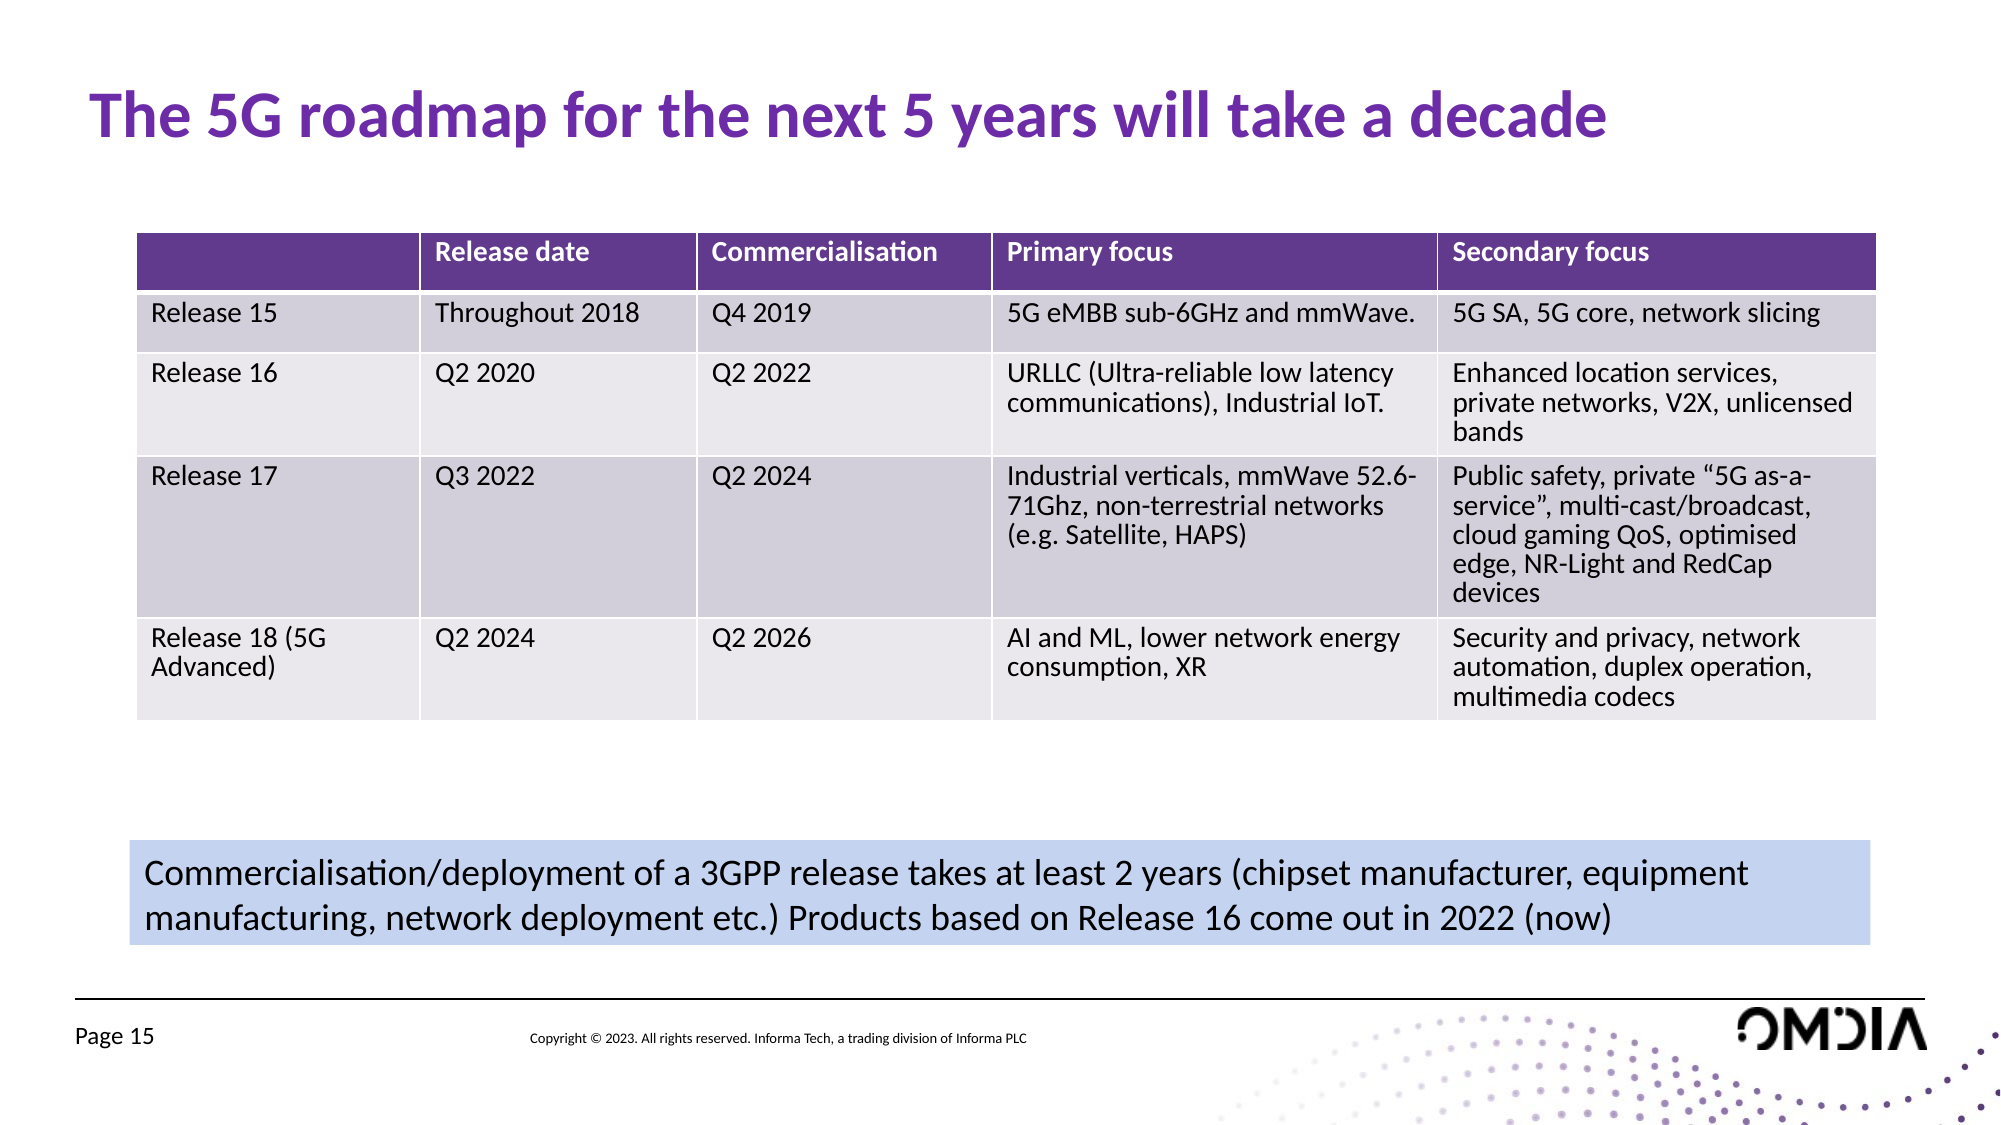

# The 5G roadmap for the next 5 years will take a decade
|  | Release date | Commercialisation | Primary focus | Secondary focus |
| --- | --- | --- | --- | --- |
| Release 15 | Throughout 2018 | Q4 2019 | 5G eMBB sub-6GHz and mmWave. | 5G SA, 5G core, network slicing |
| Release 16 | Q2 2020 | Q2 2022 | URLLC (Ultra-reliable low latency communications), Industrial IoT. | Enhanced location services, private networks, V2X, unlicensed bands |
| Release 17 | Q3 2022 | Q2 2024 | Industrial verticals, mmWave 52.6-71Ghz, non-terrestrial networks (e.g. Satellite, HAPS) | Public safety, private “5G as-a-service”, multi-cast/broadcast, cloud gaming QoS, optimised edge, NR-Light and RedCap devices |
| Release 18 (5G Advanced) | Q2 2024 | Q2 2026 | AI and ML, lower network energy consumption, XR | Security and privacy, network automation, duplex operation, multimedia codecs |
Commercialisation/deployment of a 3GPP release takes at least 2 years (chipset manufacturer, equipment manufacturing, network deployment etc.) Products based on Release 16 come out in 2022 (now)
Page 15